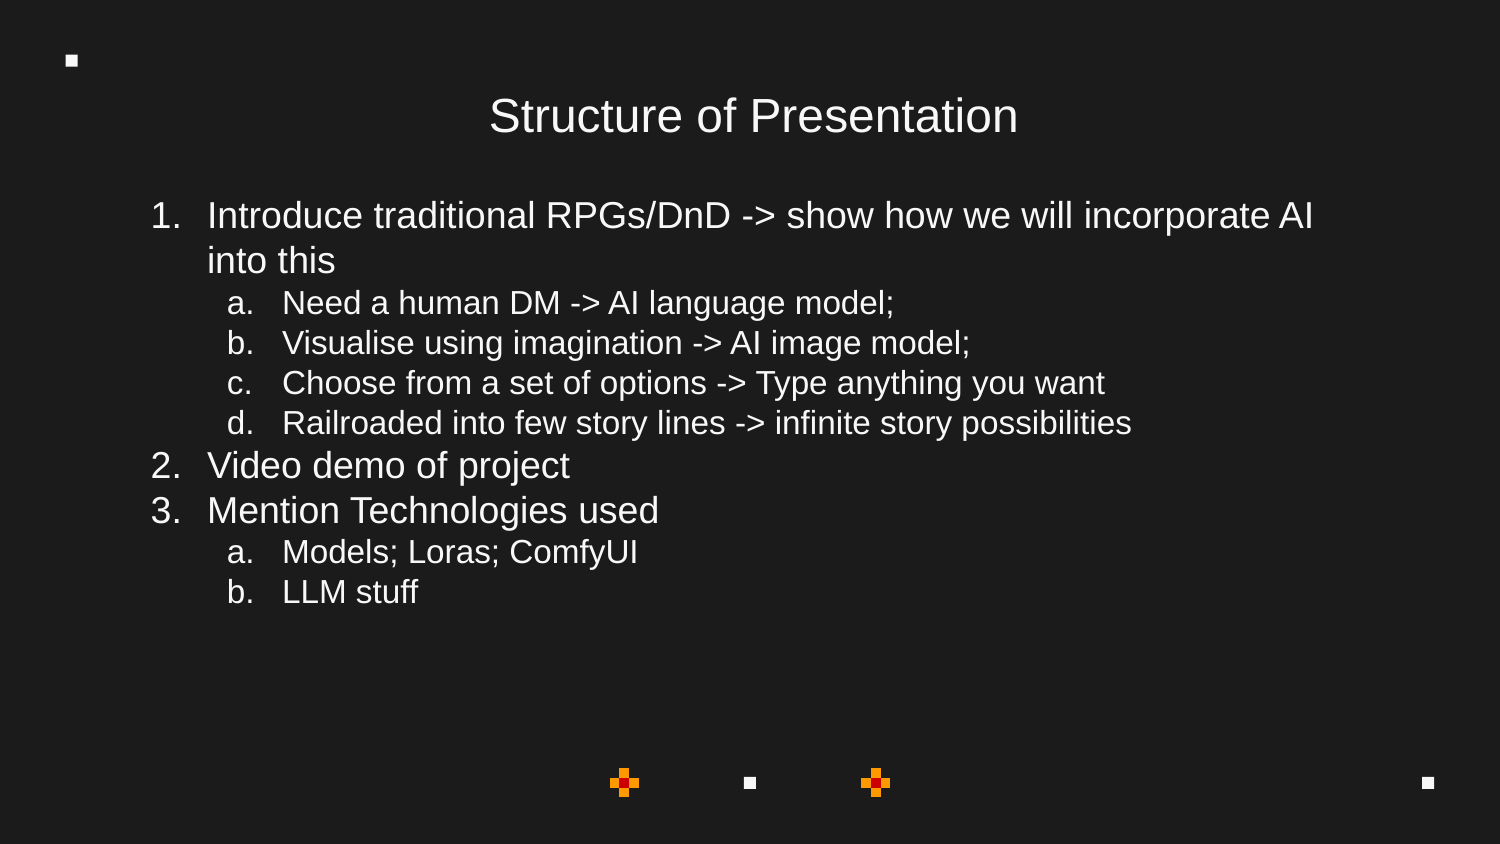

# Structure of Presentation
Introduce traditional RPGs/DnD -> show how we will incorporate AI into this
Need a human DM -> AI language model;
Visualise using imagination -> AI image model;
Choose from a set of options -> Type anything you want
Railroaded into few story lines -> infinite story possibilities
Video demo of project
Mention Technologies used
Models; Loras; ComfyUI
LLM stuff